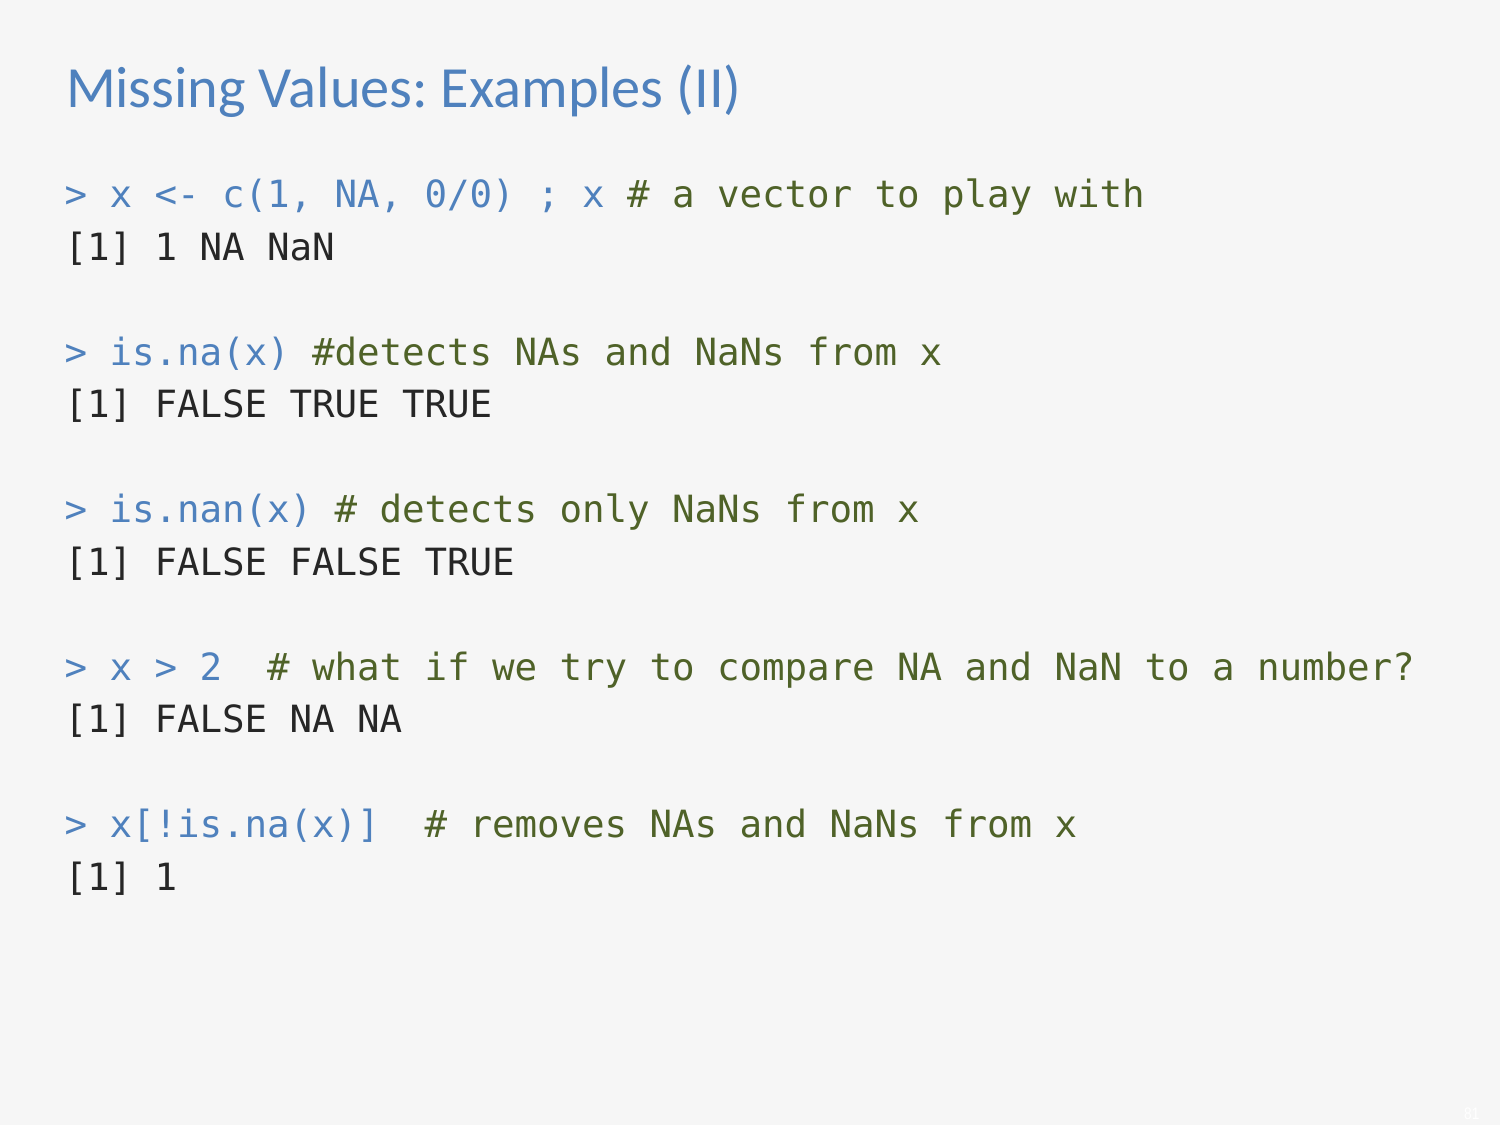

# Missing Values: Examples (II)
> x <- c(1, NA, 0/0) ; x # a vector to play with
[1] 1 NA NaN

> is.na(x) #detects NAs and NaNs from x
[1] FALSE TRUE TRUE

> is.nan(x) # detects only NaNs from x
[1] FALSE FALSE TRUE

> x > 2  # what if we try to compare NA and NaN to a number?
[1] FALSE NA NA

> x[!is.na(x)]  # removes NAs and NaNs from x
[1] 1